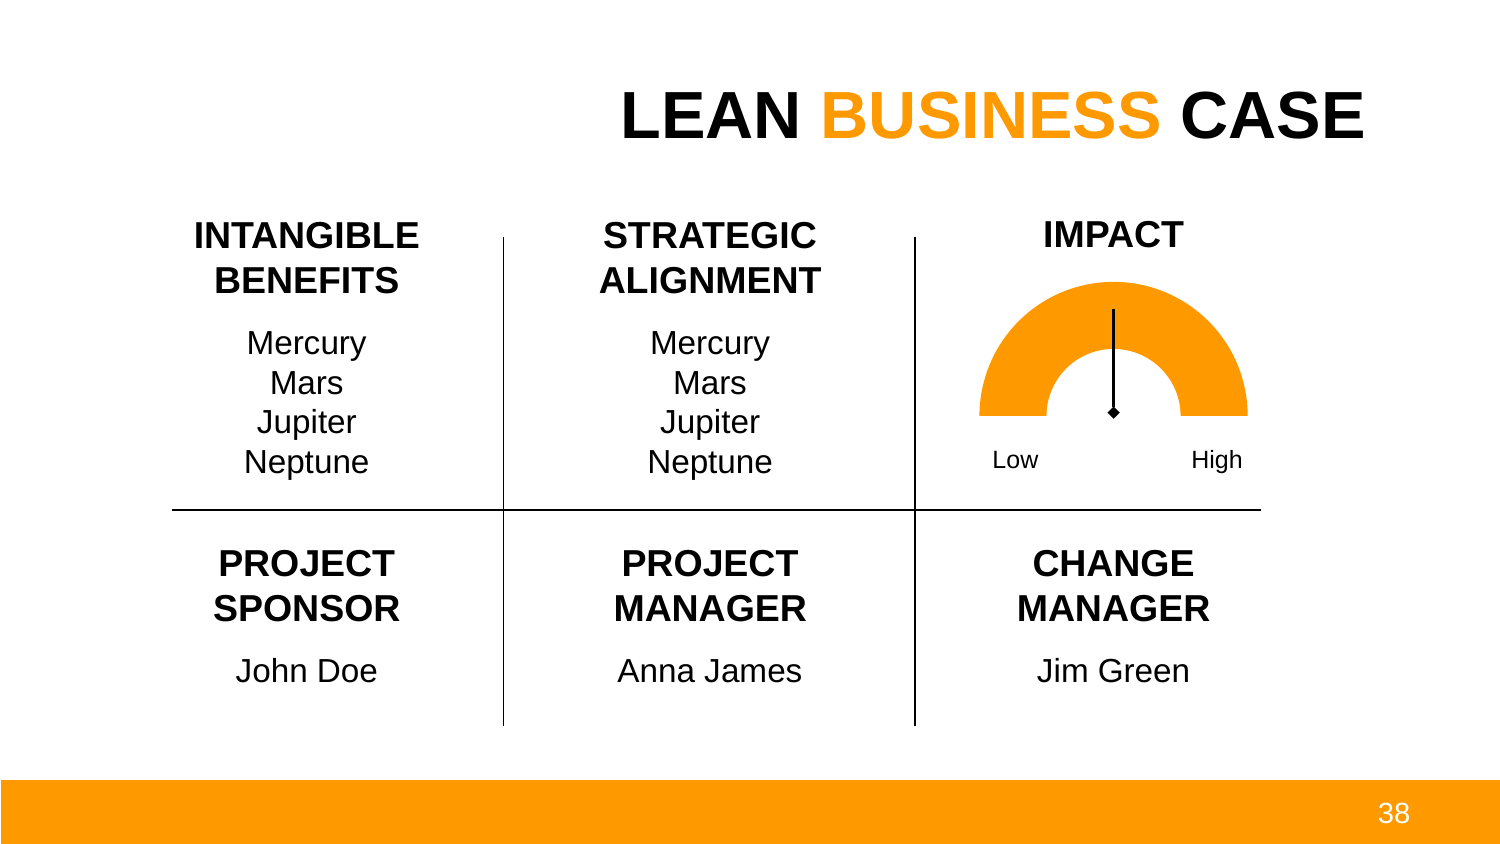

# LEAN BUSINESS CASE
IMPACT
INTANGIBLE BENEFITS
STRATEGIC ALIGNMENT

Mercury
Mars
Jupiter
Neptune
Mercury
Mars
Jupiter
Neptune
Low
High
PROJECT SPONSOR
PROJECT MANAGER
CHANGE
MANAGER
John Doe
Anna James
Jim Green